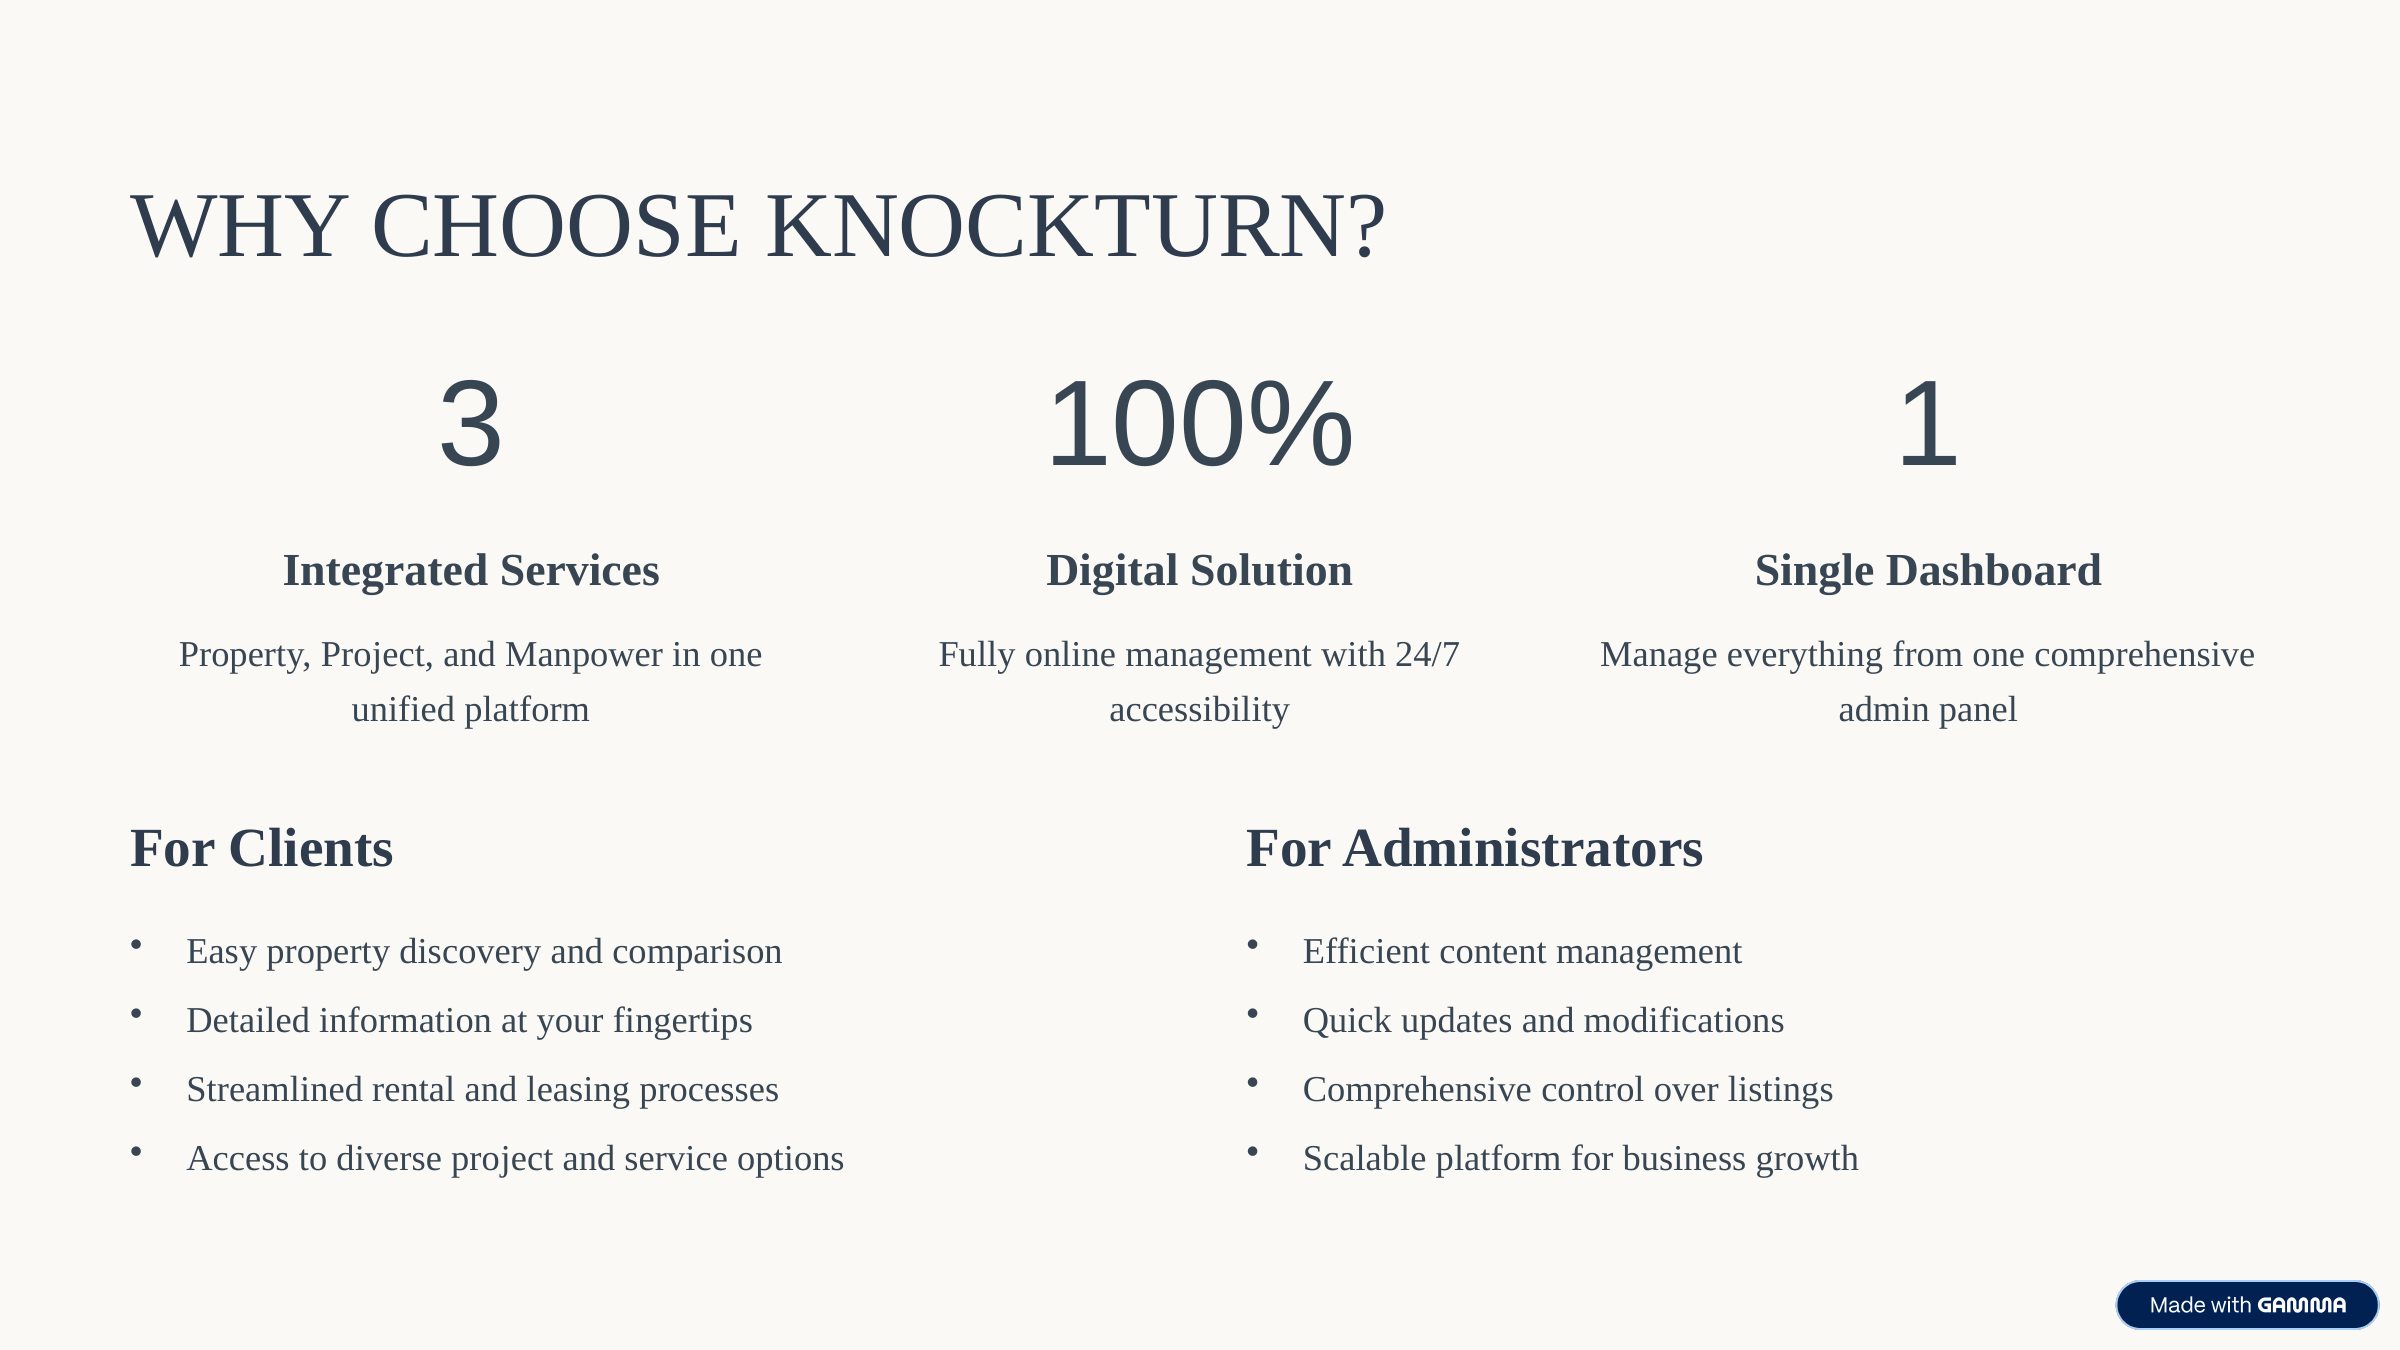

WHY CHOOSE KNOCKTURN?
3
100%
1
Integrated Services
Digital Solution
Single Dashboard
Property, Project, and Manpower in one unified platform
Fully online management with 24/7 accessibility
Manage everything from one comprehensive admin panel
For Clients
For Administrators
Easy property discovery and comparison
Efficient content management
Detailed information at your fingertips
Quick updates and modifications
Streamlined rental and leasing processes
Comprehensive control over listings
Access to diverse project and service options
Scalable platform for business growth